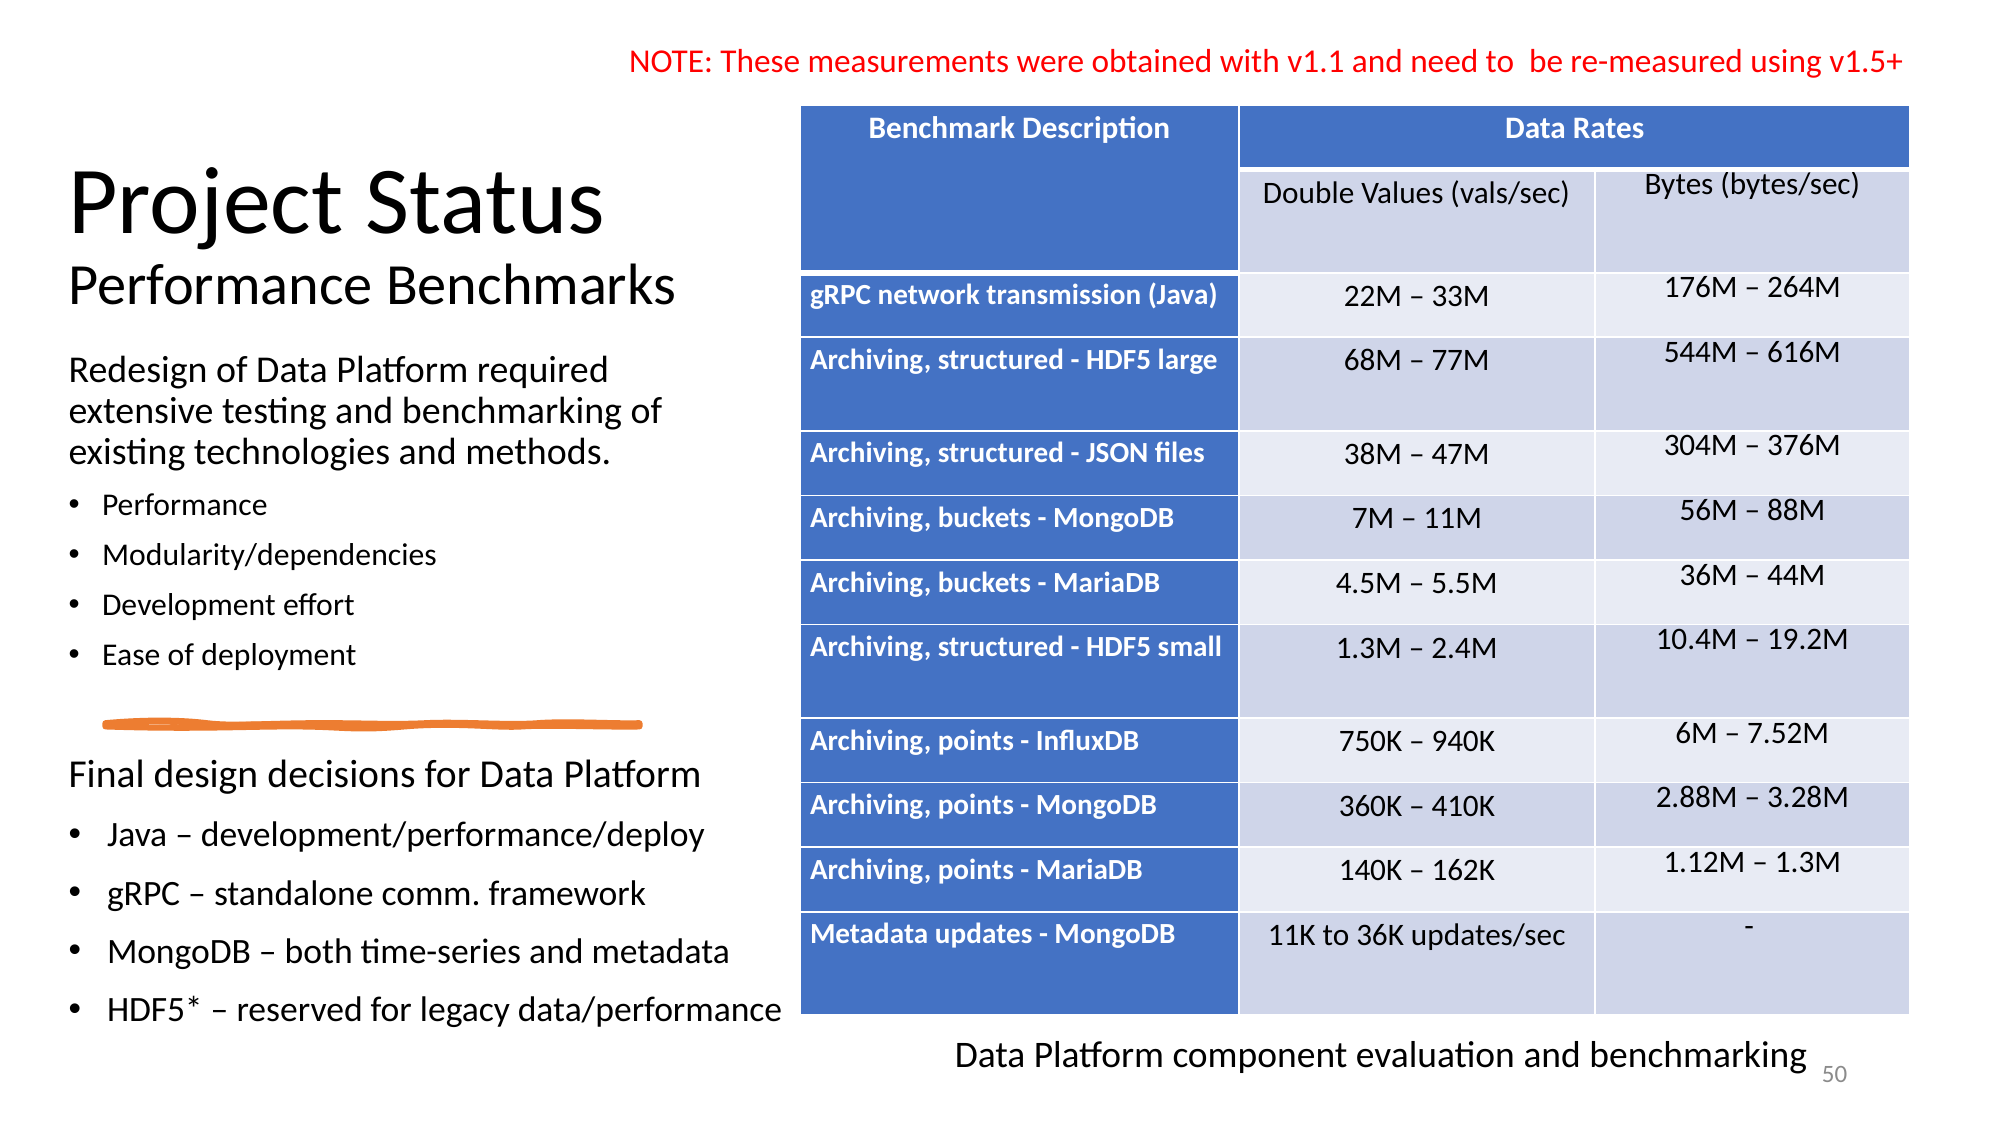

NOTE: These measurements were obtained with v1.1 and need to  be re-measured using v1.5+
# Project Status Performance Benchmarks
| Benchmark Description | Data Rates |  |
| --- | --- | --- |
|  | Double Values (vals/sec) | Bytes (bytes/sec) |
| gRPC network transmission (Java) | 22M – 33M | 176M – 264M |
| Archiving, structured - HDF5 large | 68M – 77M | 544M – 616M |
| Archiving, structured - JSON files | 38M – 47M | 304M – 376M |
| Archiving, buckets - MongoDB | 7M – 11M | 56M – 88M |
| Archiving, buckets - MariaDB | 4.5M – 5.5M | 36M – 44M |
| Archiving, structured - HDF5 small | 1.3M – 2.4M | 10.4M – 19.2M |
| Archiving, points - InfluxDB | 750K – 940K | 6M – 7.52M |
| Archiving, points - MongoDB | 360K – 410K | 2.88M – 3.28M |
| Archiving, points - MariaDB | 140K – 162K | 1.12M – 1.3M |
| Metadata updates - MongoDB | 11K to 36K updates/sec | - |
Redesign of Data Platform required extensive testing and benchmarking of existing technologies and methods.
Performance
Modularity/dependencies
Development effort
Ease of deployment

Final design decisions for Data Platform
Java – development/performance/deploy
gRPC – standalone comm. framework
MongoDB – both time-series and metadata
HDF5* – reserved for legacy data/performance
Data Platform component evaluation and benchmarking
50